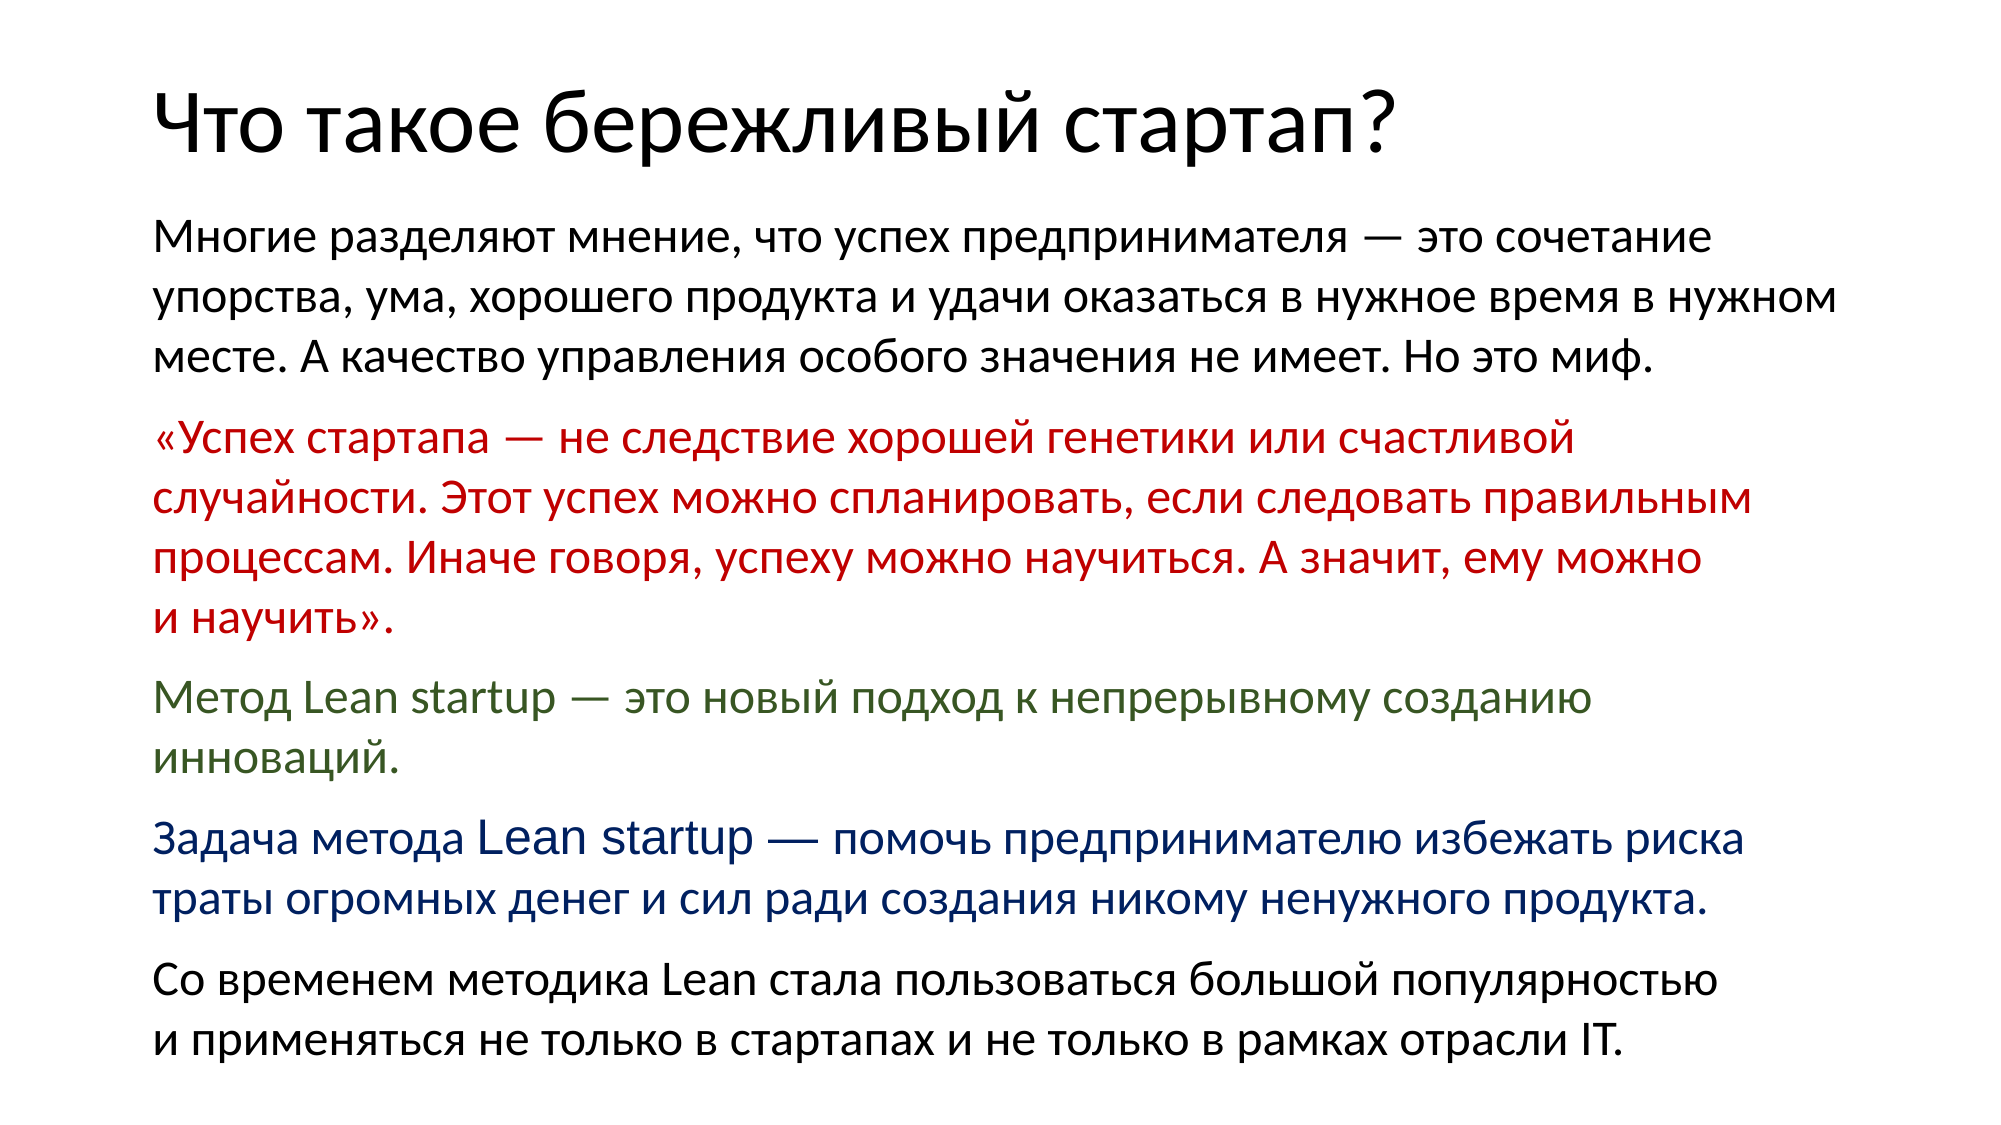

# Что такое бережливый стартап?
Многие разделяют мнение, что успех предпринимателя — это сочетание упорства, ума, хорошего продукта и удачи оказаться в нужное время в нужном месте. А качество управления особого значения не имеет. Но это миф.
«Успех стартапа — не следствие хорошей генетики или счастливой случайности. Этот успех можно спланировать, если следовать правильным процессам. Иначе говоря, успеху можно научиться. А значит, ему можно и научить».
Метод Lean startup — это новый подход к непрерывному созданию инноваций.
Задача метода Lean startup — помочь предпринимателю избежать риска траты огромных денег и сил ради создания никому ненужного продукта.
Со временем методика Lean стала пользоваться большой популярностью и применяться не только в стартапах и не только в рамках отрасли IT.